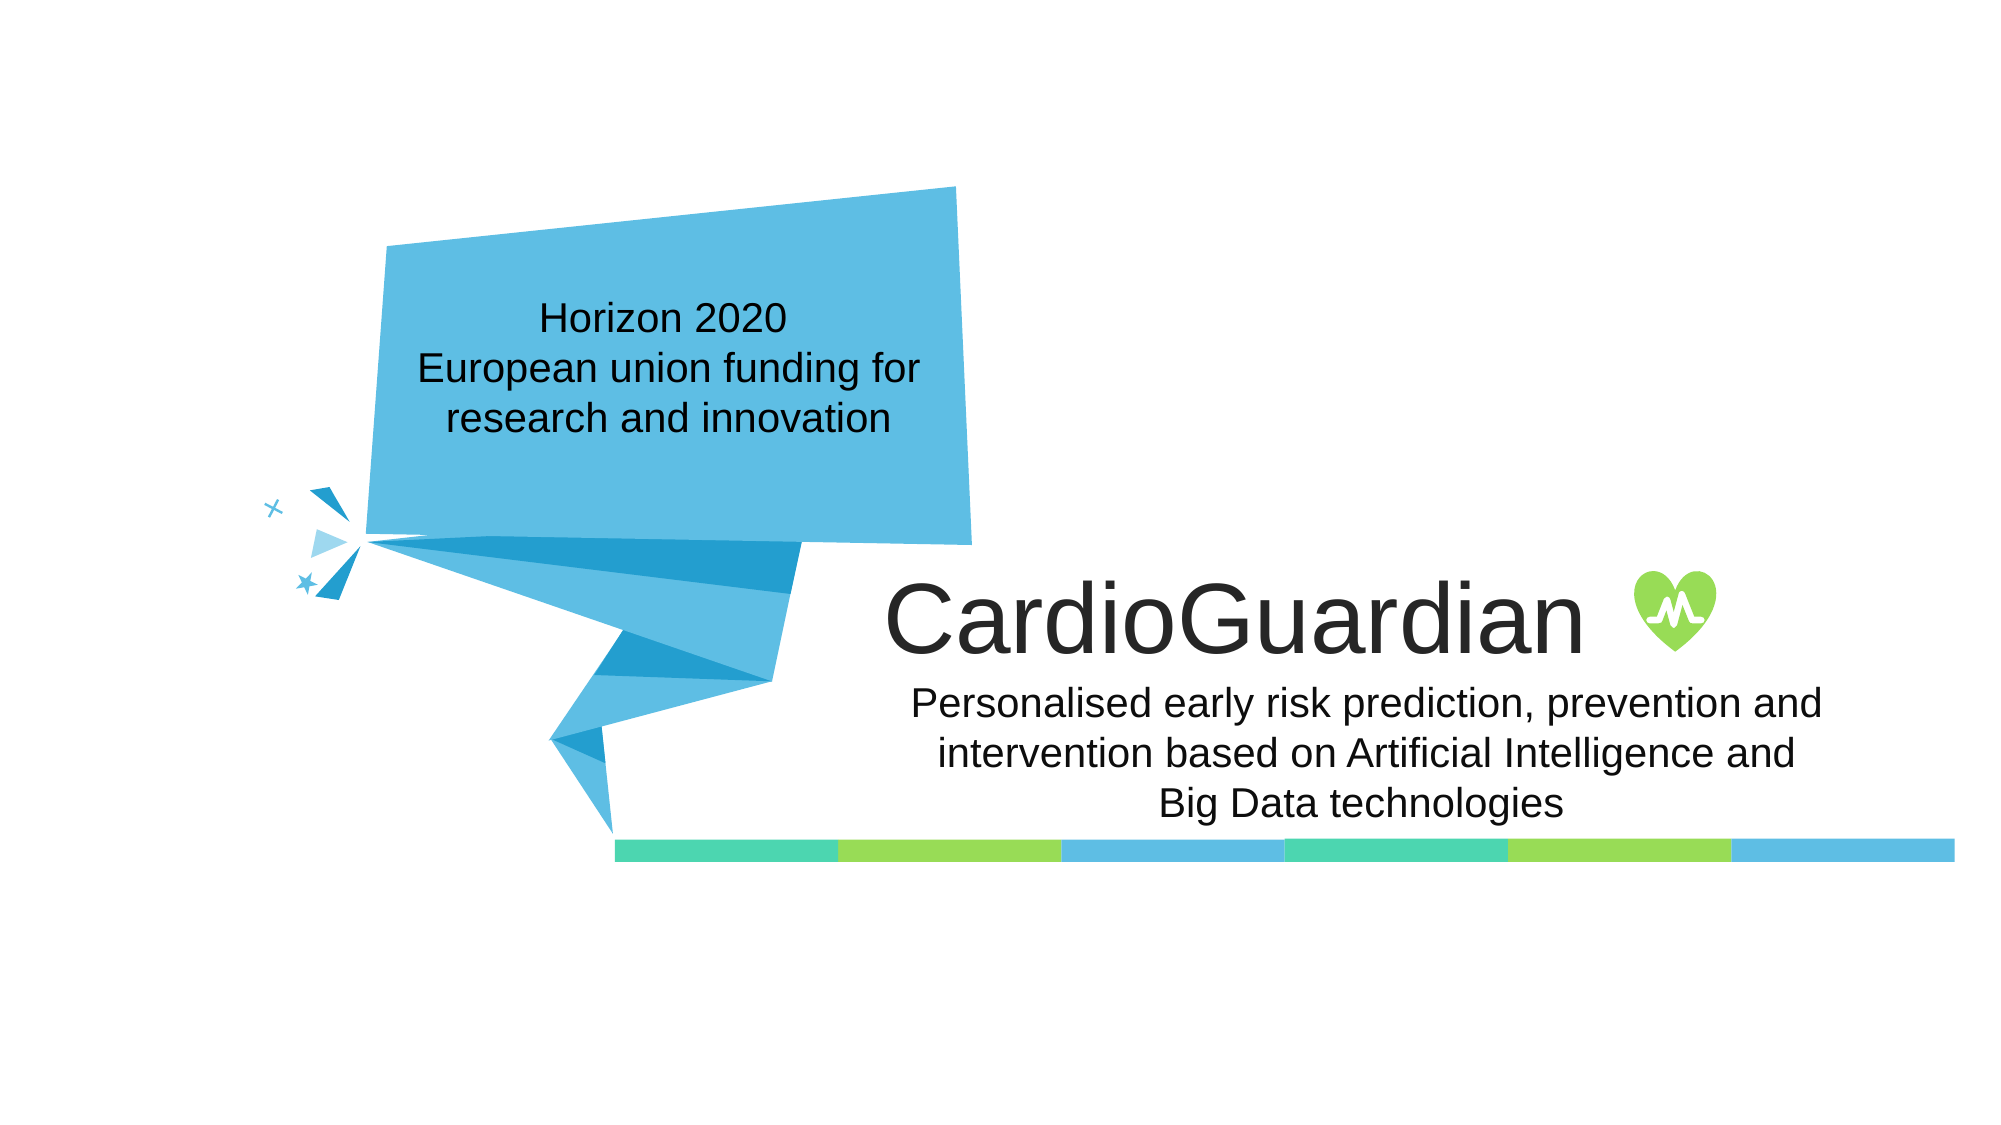

Horizon 2020
European union funding for research and innovation

CardioGuardian

Personalised early risk prediction, prevention and intervention based on Artificial Intelligence and Big Data technologies